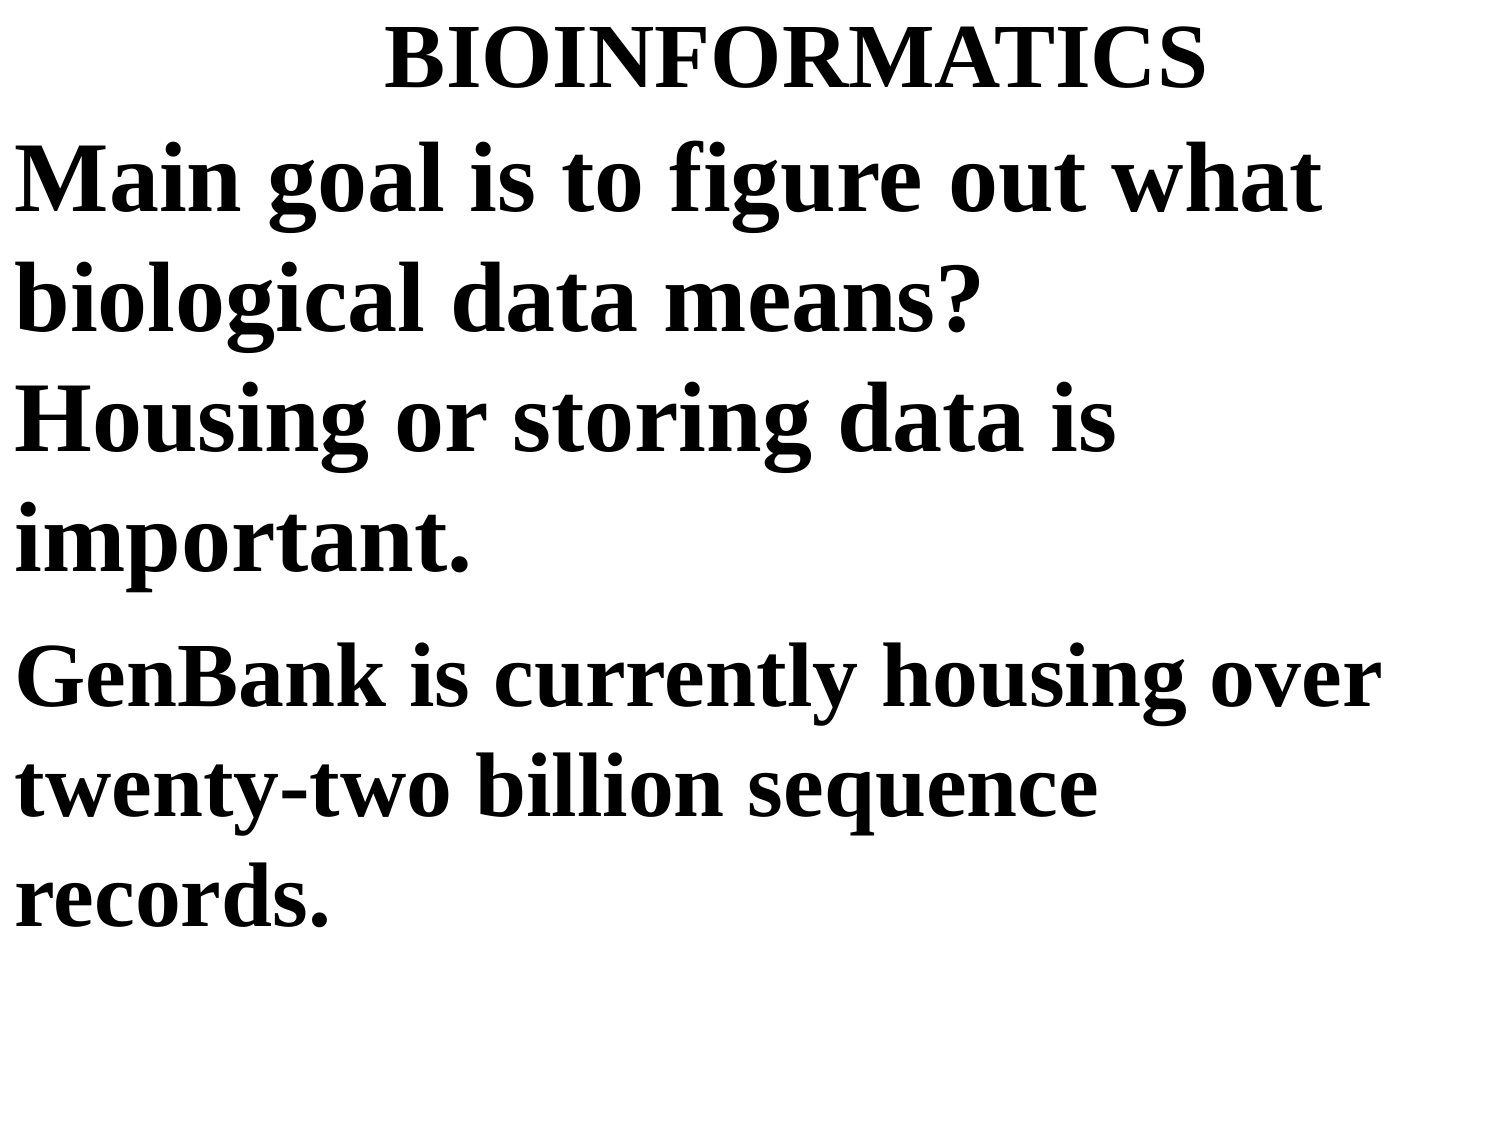

BIOINFORMATICS
Main goal is to figure out what biological data means?
Housing or storing data is important.
GenBank is currently housing over twenty-two billion sequence records.